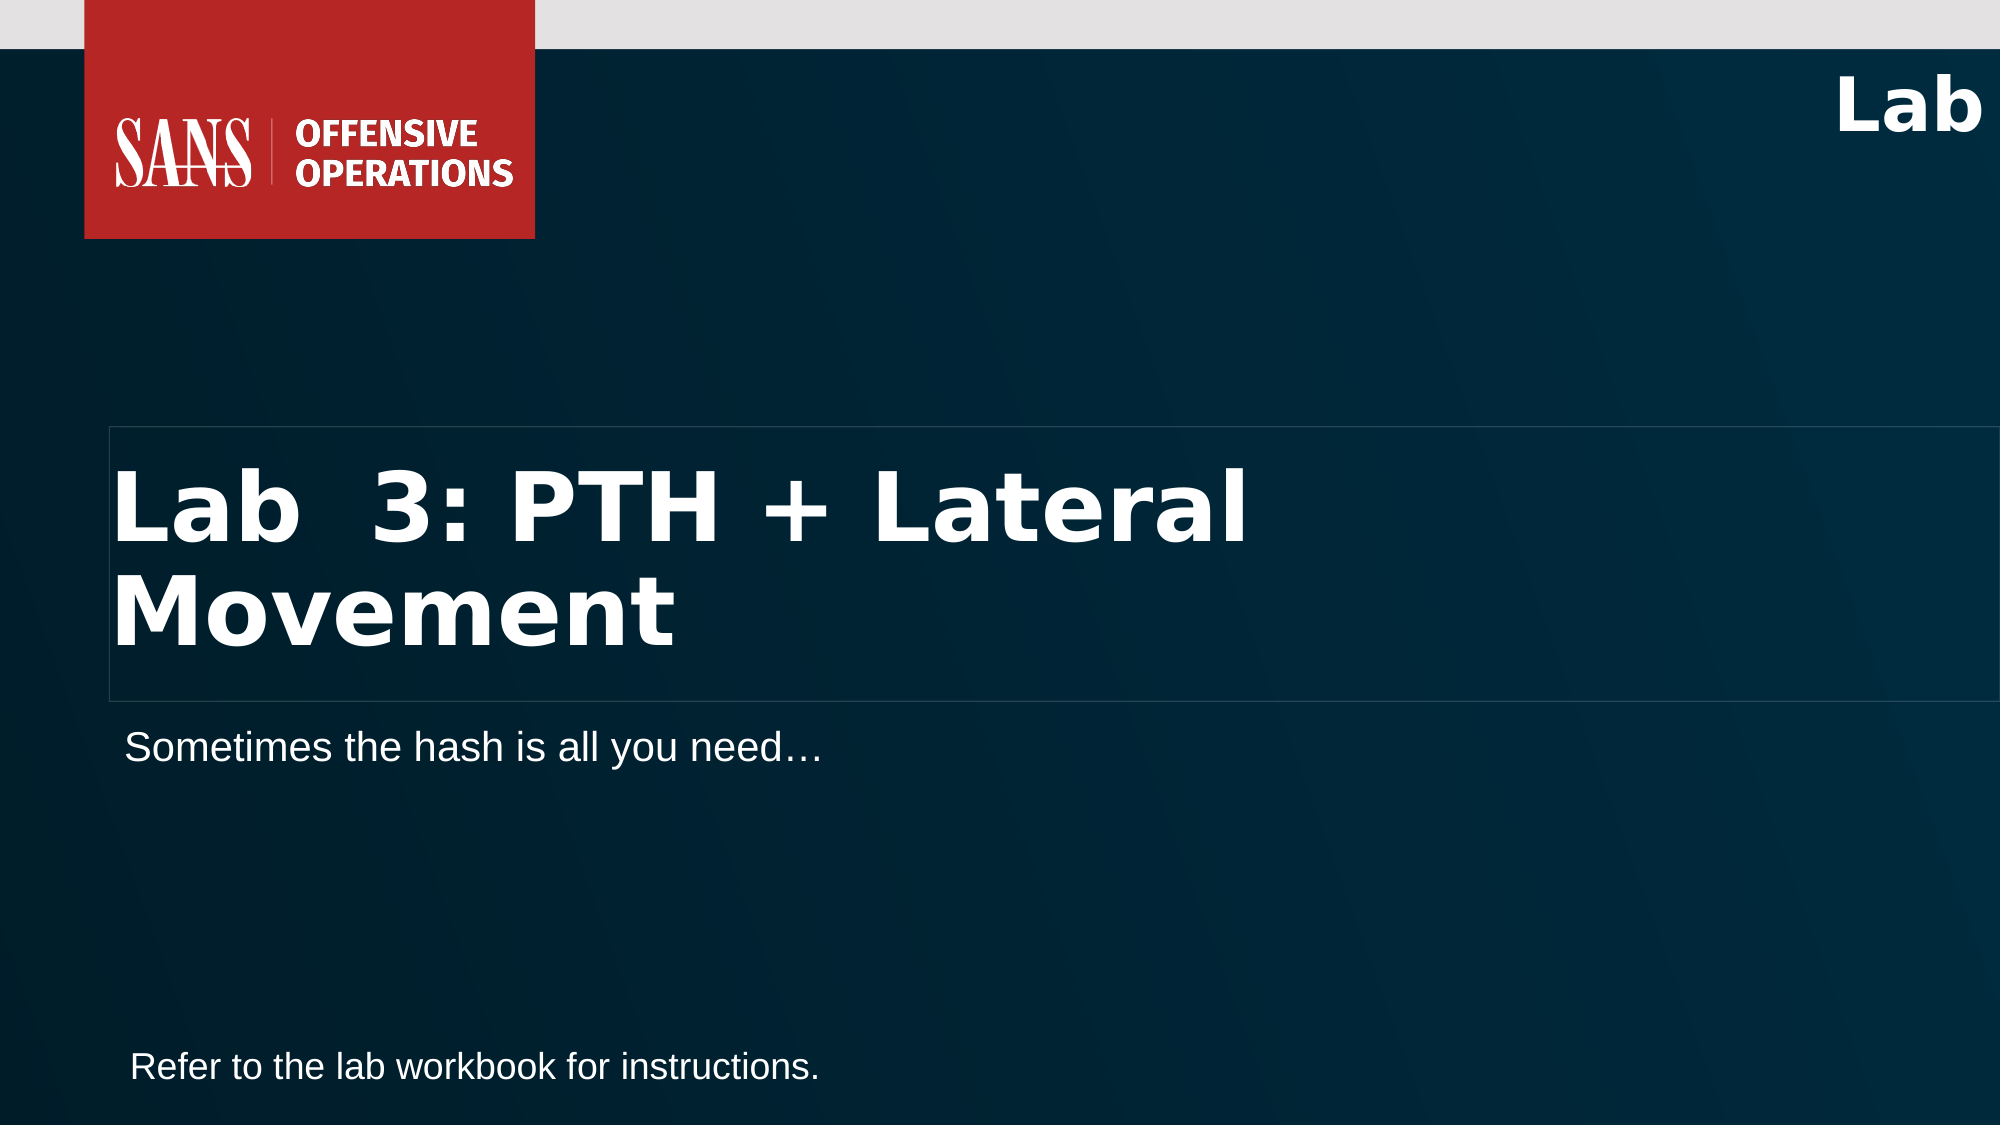

Lab

# Lab  3: PTH + Lateral Movement
Sometimes the hash is all you need…